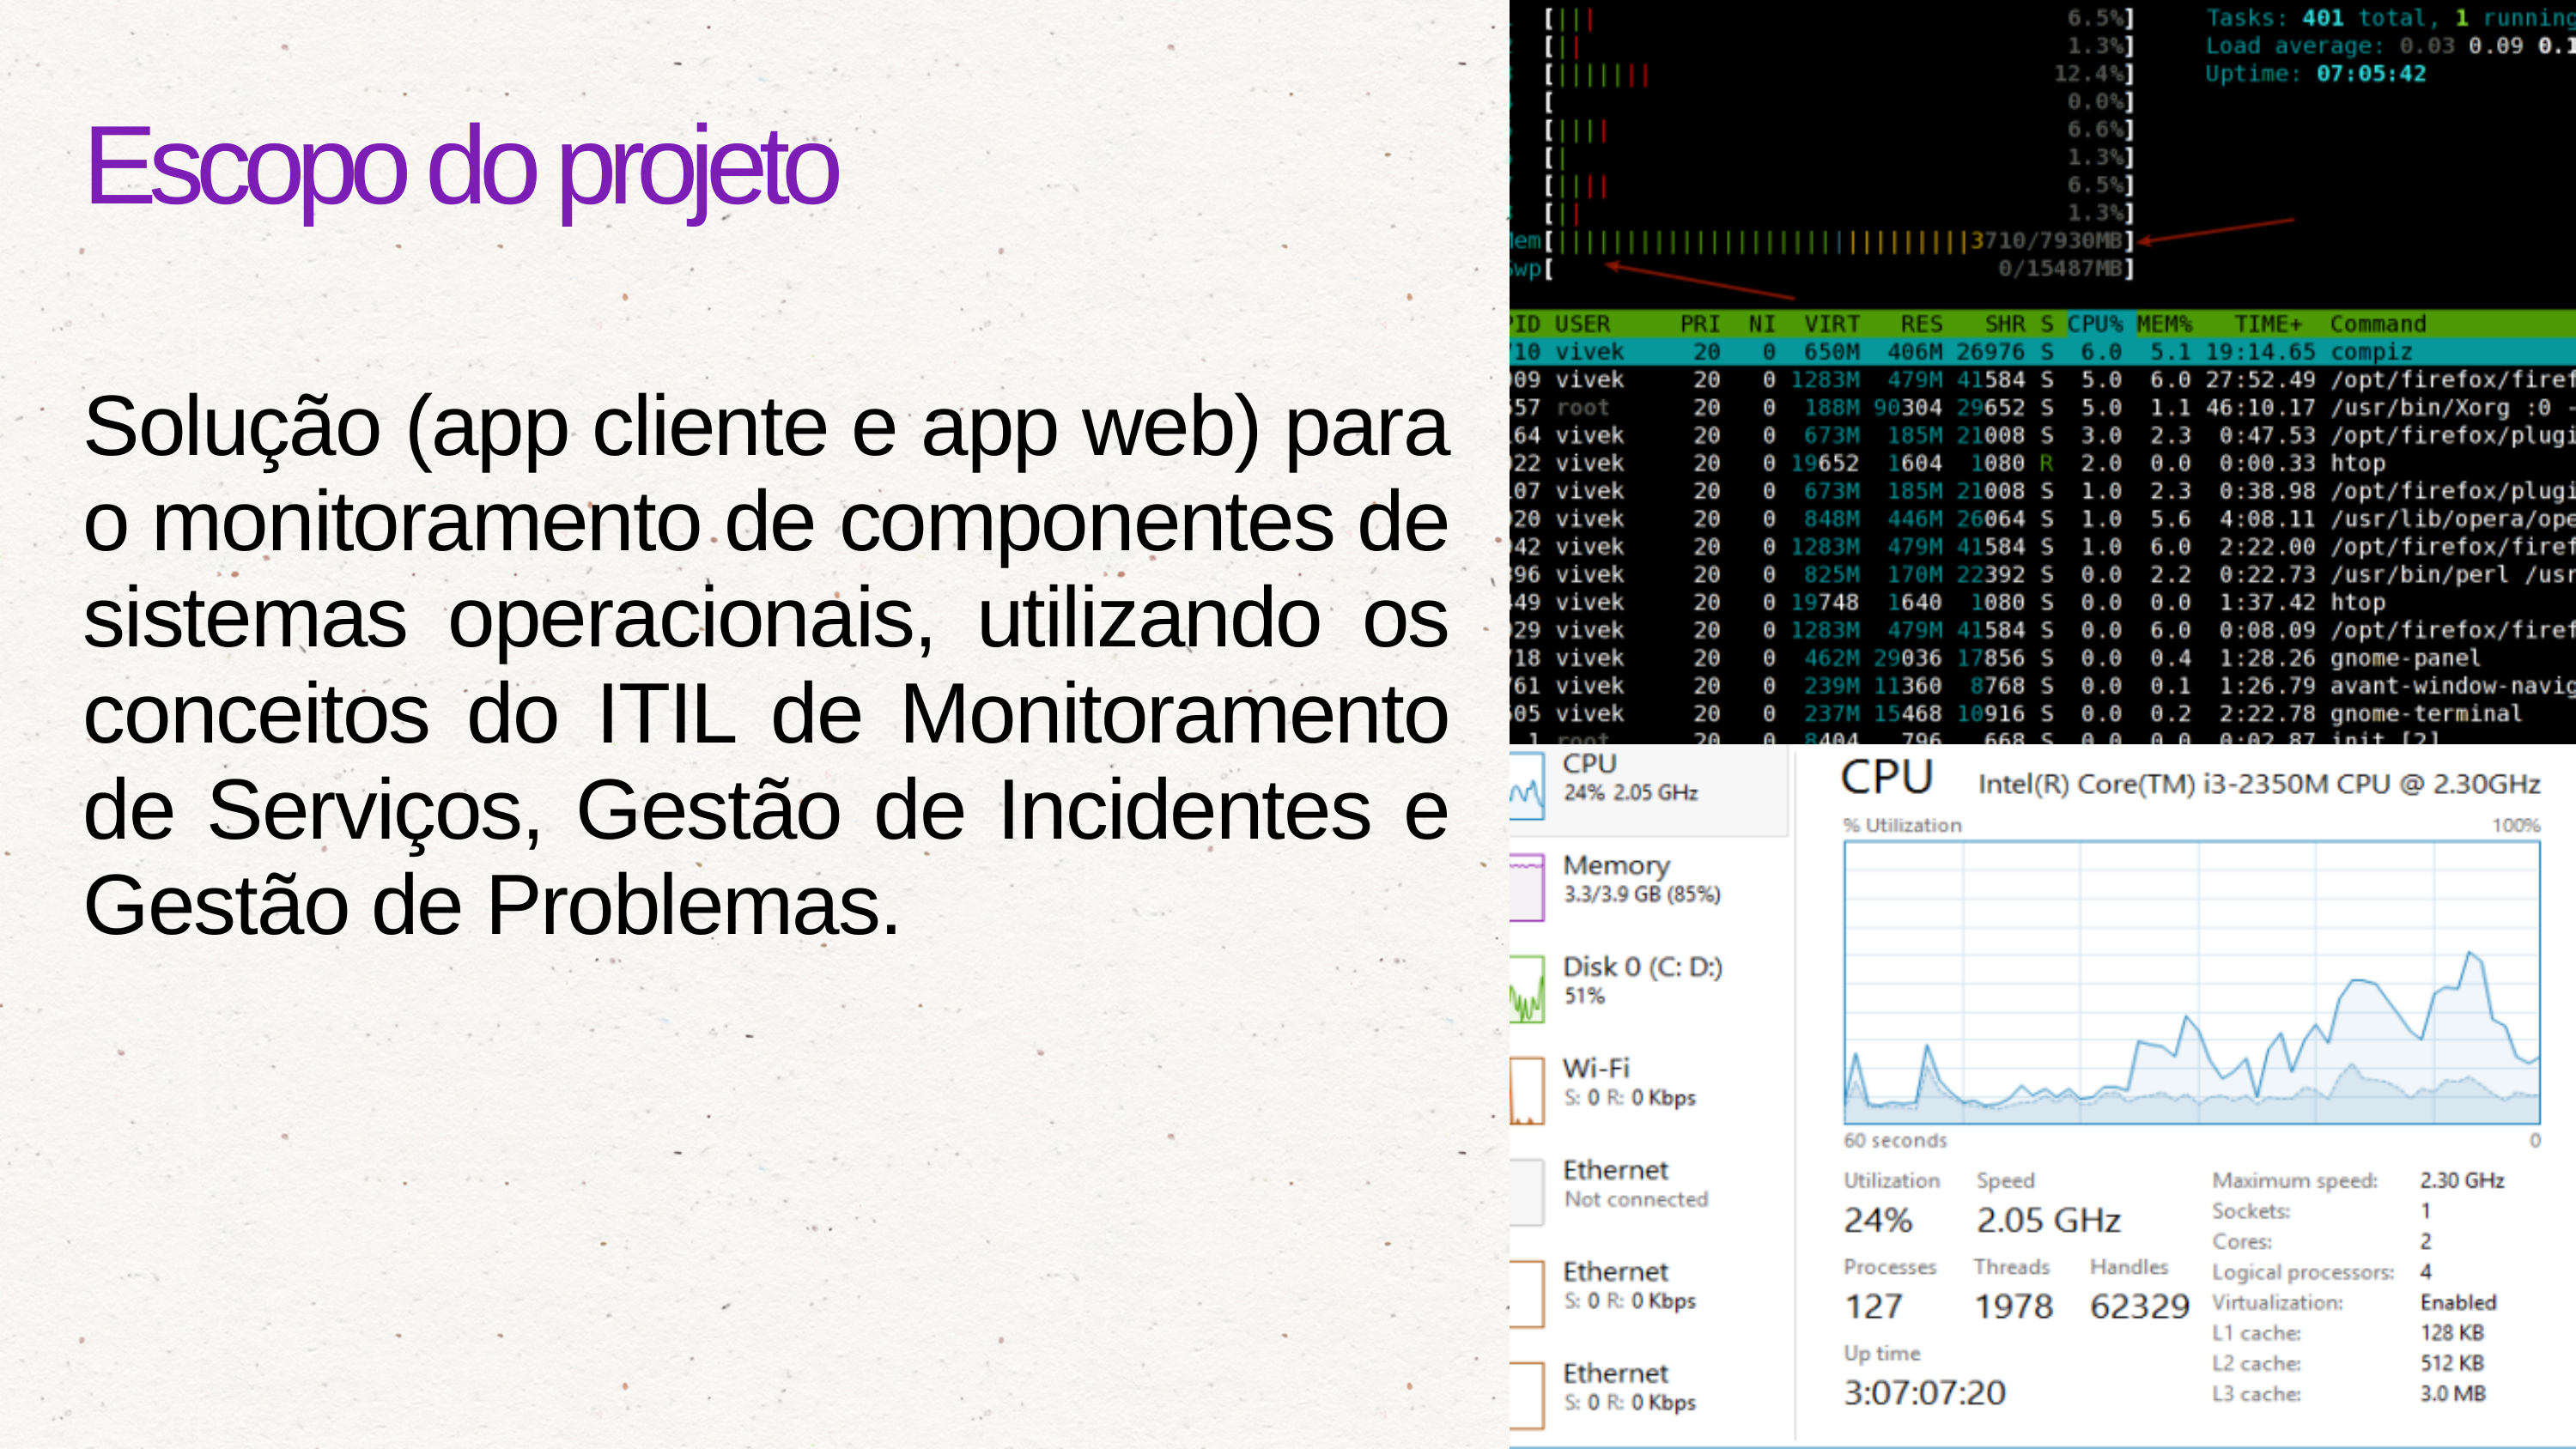

Escopo do projeto
Solução (app cliente e app web) para o monitoramento de componentes de sistemas operacionais, utilizando os conceitos do ITIL de Monitoramento de Serviços, Gestão de Incidentes e Gestão de Problemas.